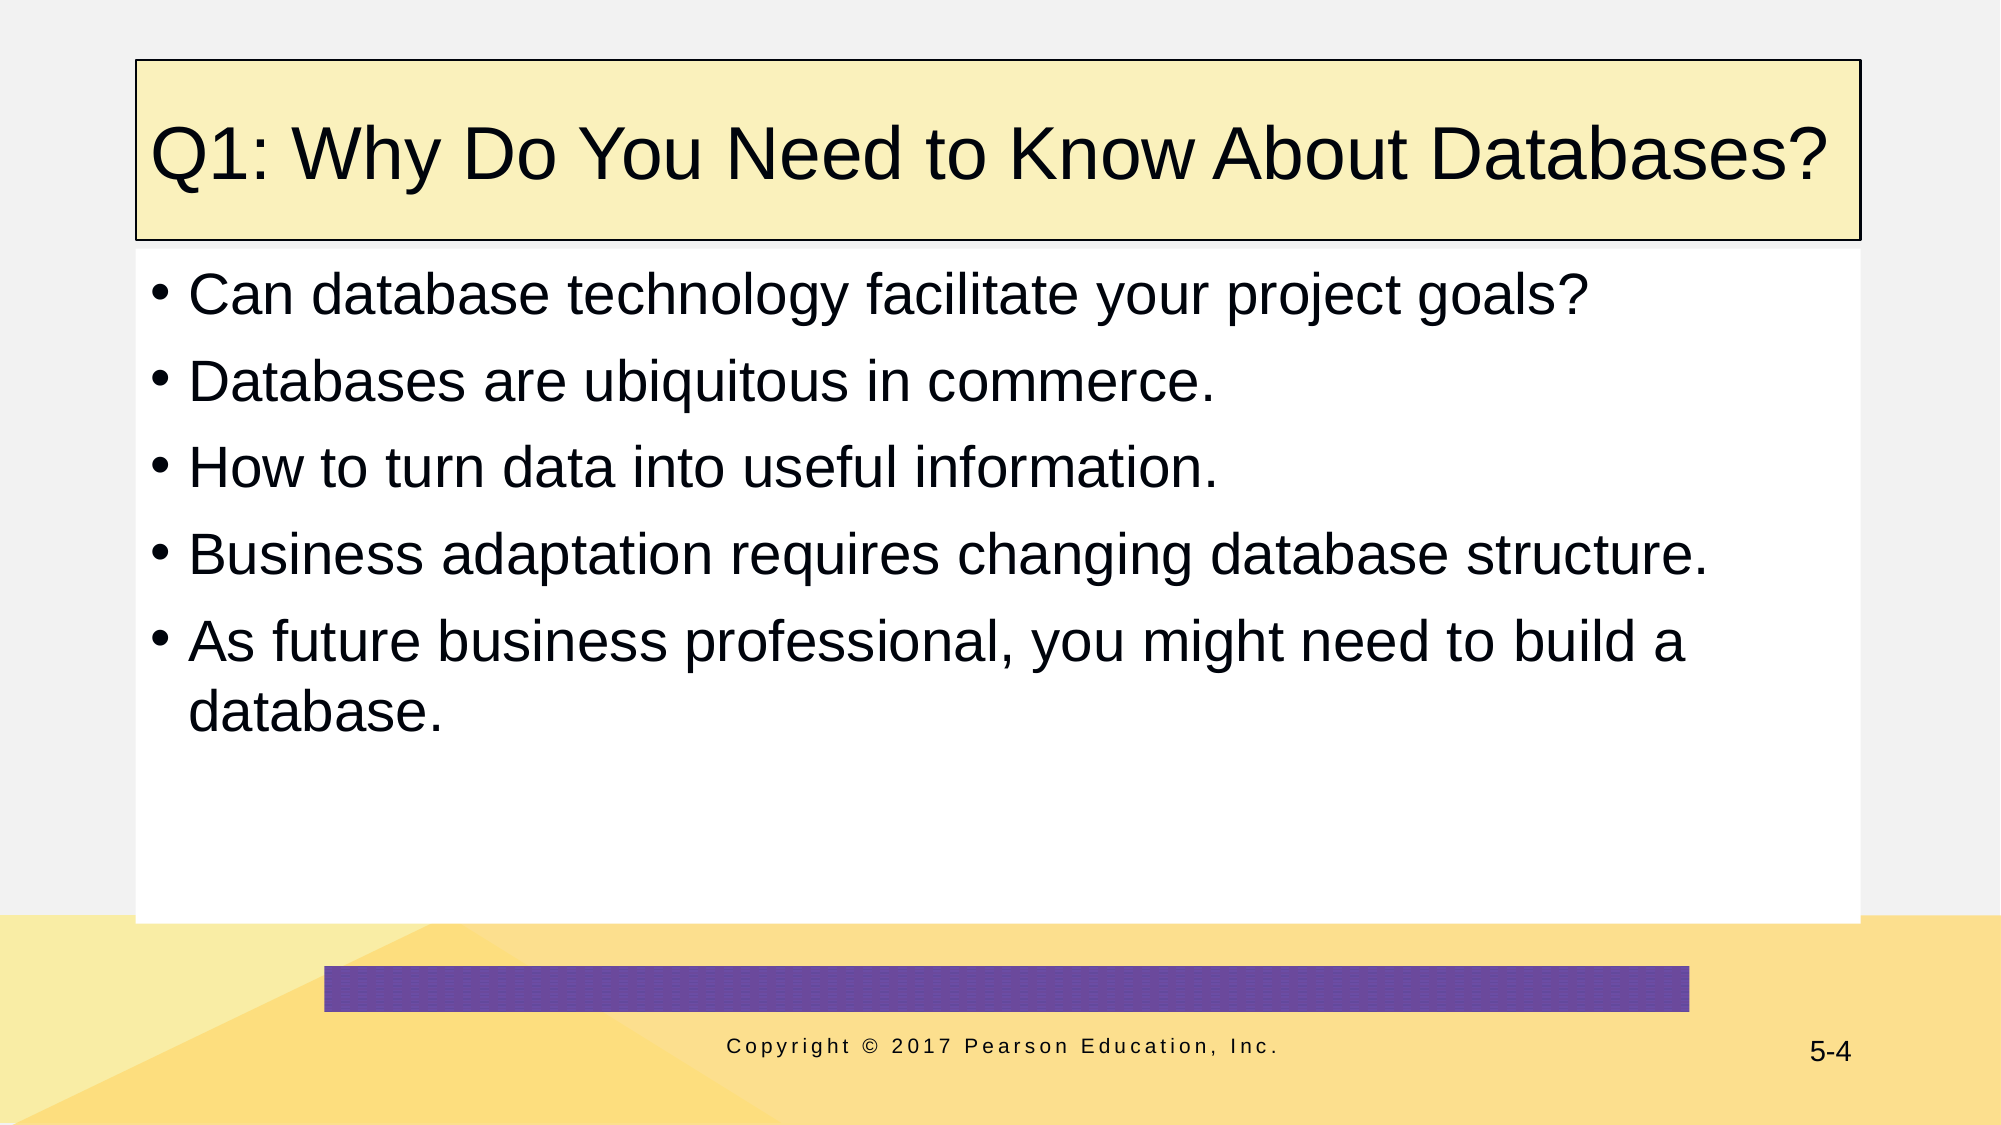

# Q1: Why Do You Need to Know About Databases?
Can database technology facilitate your project goals?
Databases are ubiquitous in commerce.
How to turn data into useful information.
Business adaptation requires changing database structure.
As future business professional, you might need to build a database.
Copyright © 2017 Pearson Education, Inc.